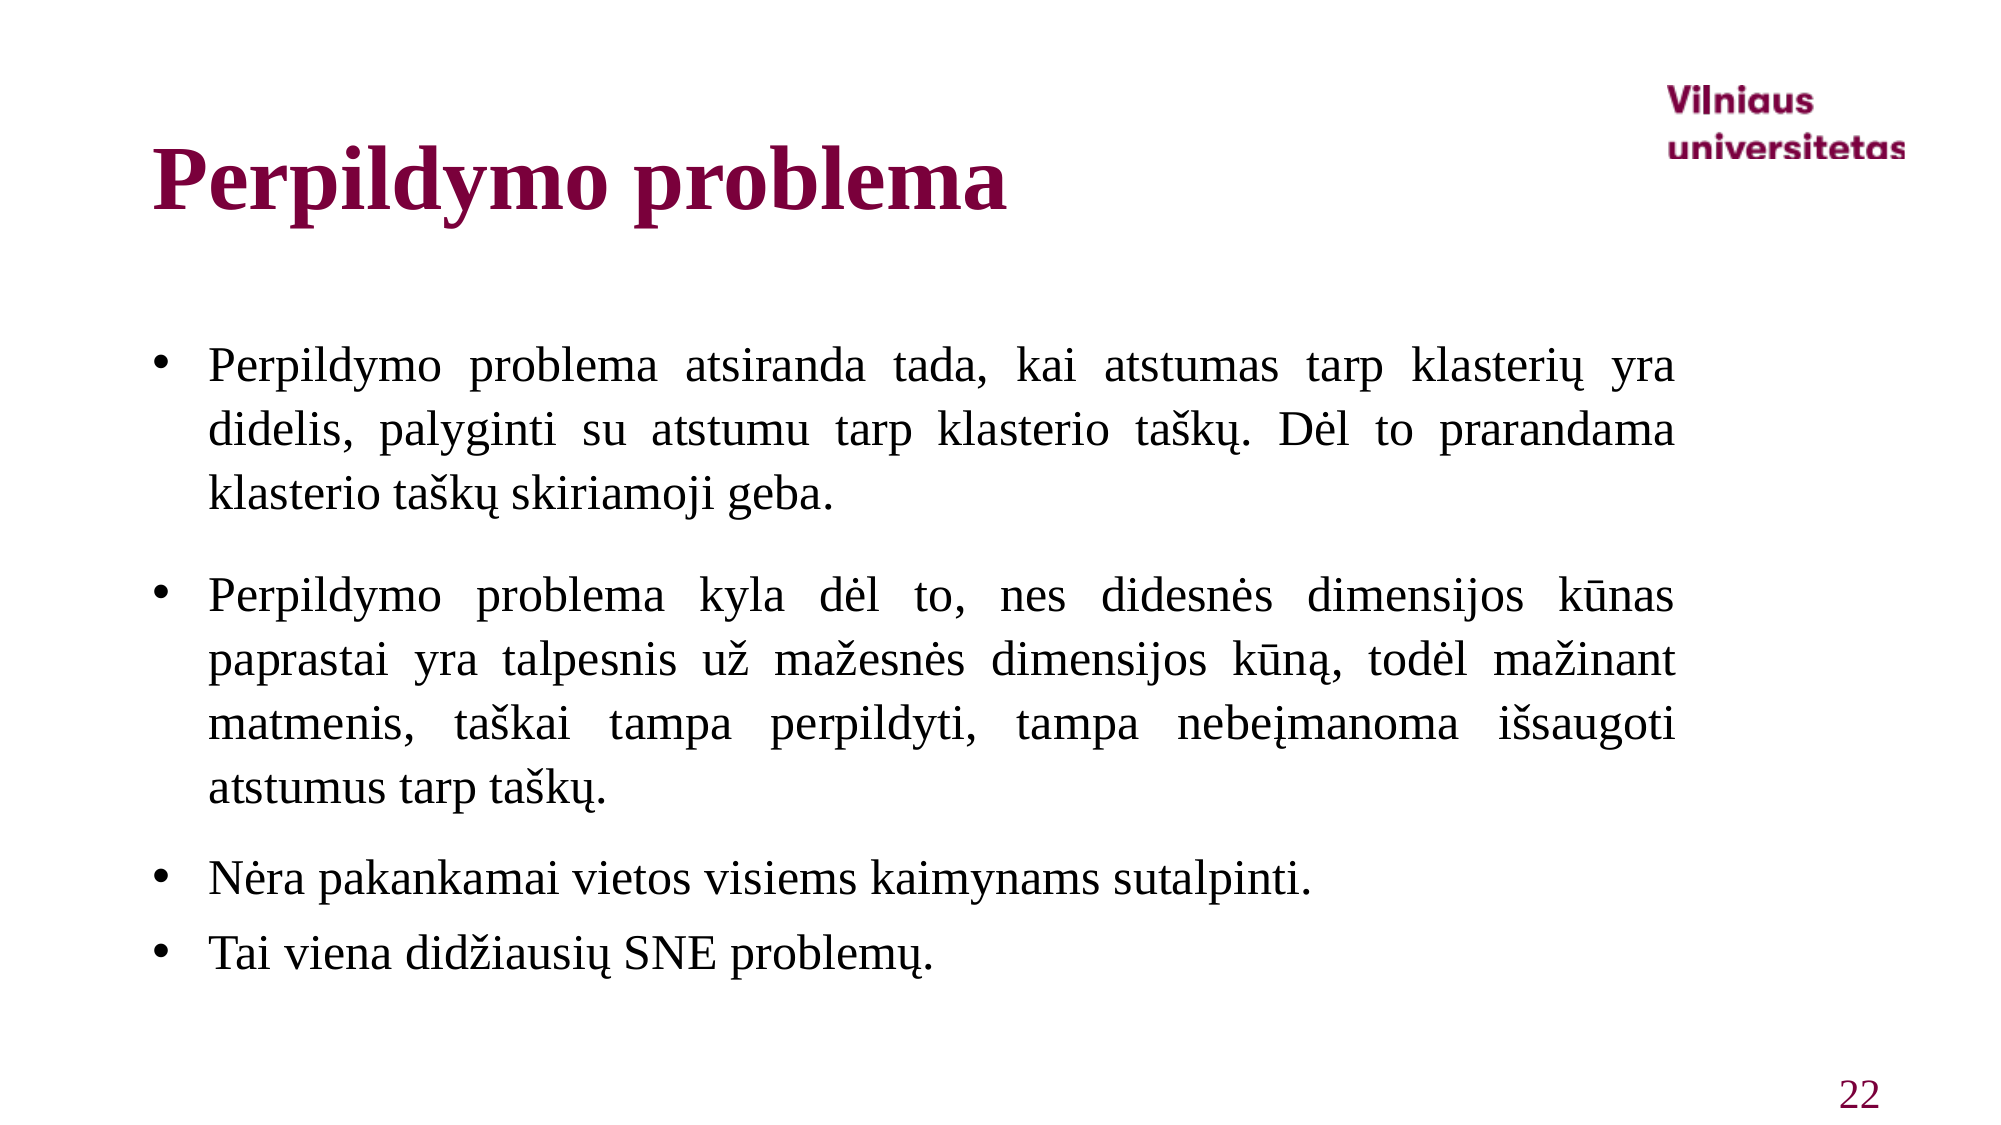

# Perpildymo problema
Perpildymo problema atsiranda tada, kai atstumas tarp klasterių yra didelis, palyginti su atstumu tarp klasterio taškų. Dėl to prarandama klasterio taškų skiriamoji geba.
Perpildymo problema kyla dėl to, nes didesnės dimensijos kūnas paprastai yra talpesnis už mažesnės dimensijos kūną, todėl mažinant matmenis, taškai tampa perpildyti, tampa nebeįmanoma išsaugoti atstumus tarp taškų.
Nėra pakankamai vietos visiems kaimynams sutalpinti.
Tai viena didžiausių SNE problemų.

22